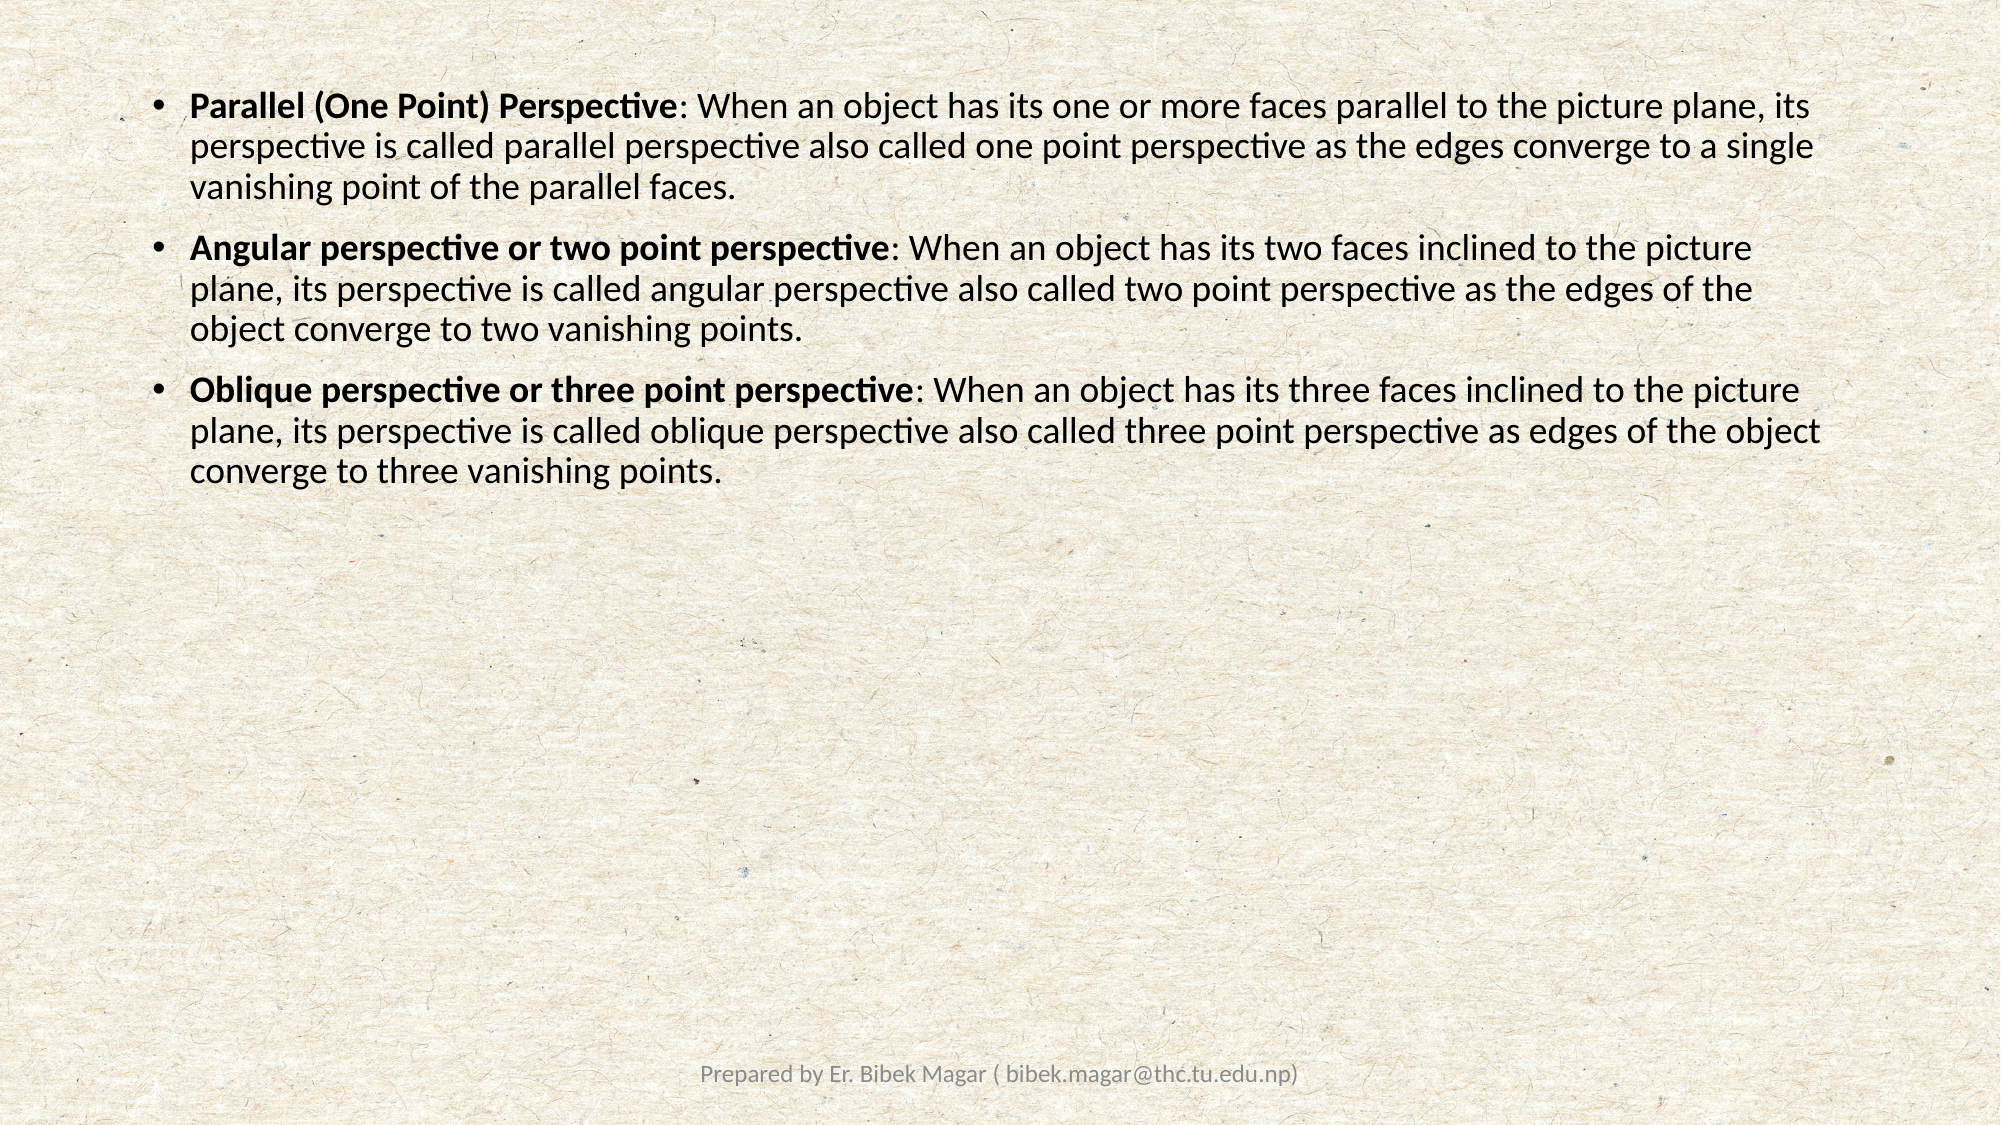

Parallel (One Point) Perspective: When an object has its one or more faces parallel to the picture plane, its perspective is called parallel perspective also called one point perspective as the edges converge to a single vanishing point of the parallel faces.
Angular perspective or two point perspective: When an object has its two faces inclined to the picture plane, its perspective is called angular perspective also called two point perspective as the edges of the object converge to two vanishing points.
Oblique perspective or three point perspective: When an object has its three faces inclined to the picture plane, its perspective is called oblique perspective also called three point perspective as edges of the object converge to three vanishing points.
Prepared by Er. Bibek Magar ( bibek.magar@thc.tu.edu.np)